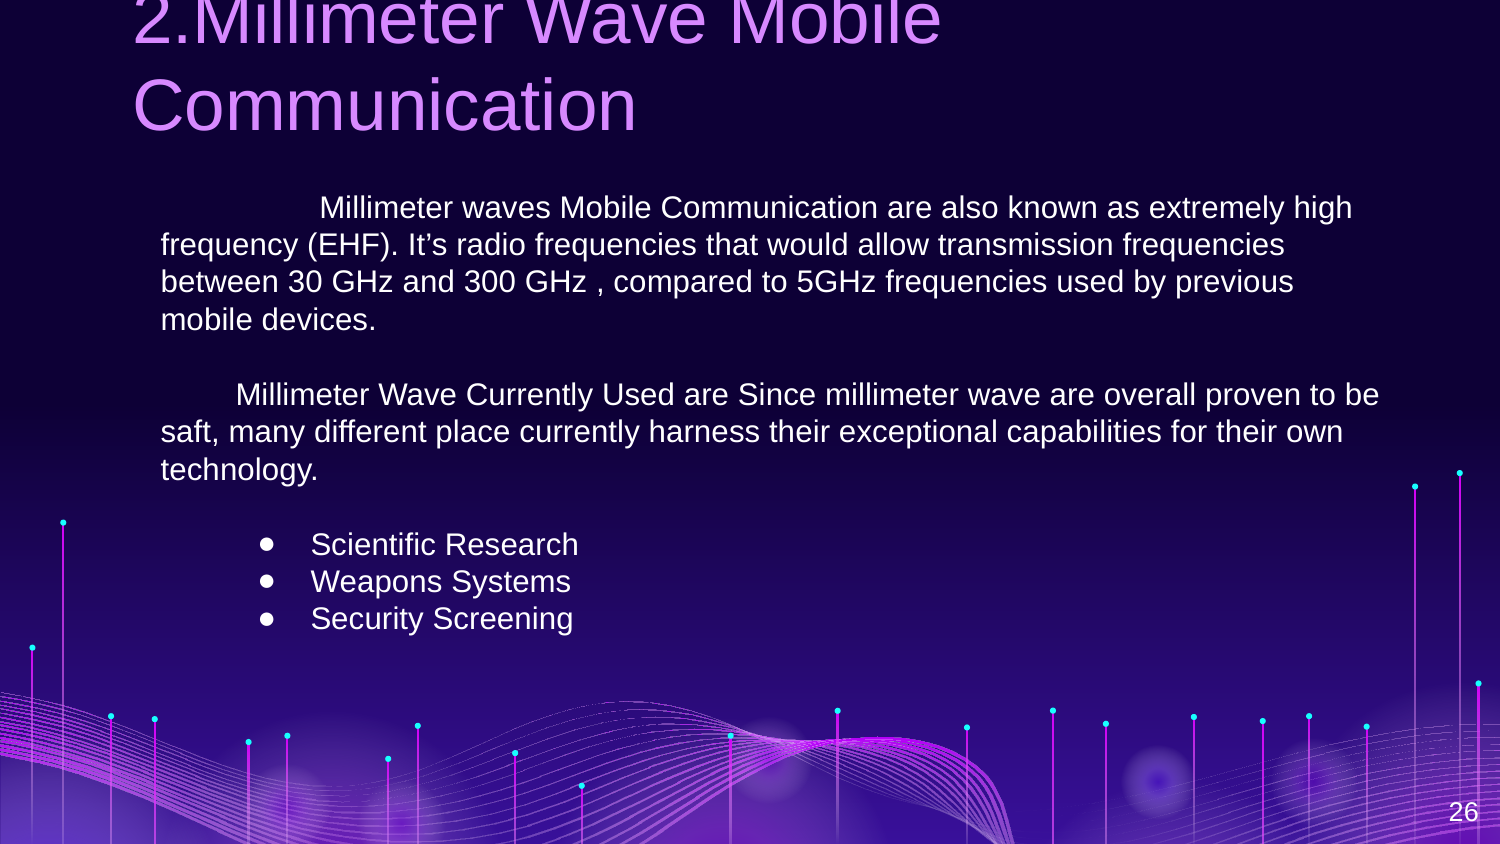

# 2.Millimeter Wave Mobile Communication
  	 Millimeter waves Mobile Communication are also known as extremely high frequency (EHF). It’s radio frequencies that would allow transmission frequencies between 30 GHz and 300 GHz , compared to 5GHz frequencies used by previous mobile devices.

Millimeter Wave Currently Used are Since millimeter wave are overall proven to be saft, many different place currently harness their exceptional capabilities for their own technology.

Scientific Research
Weapons Systems
Security Screening
26